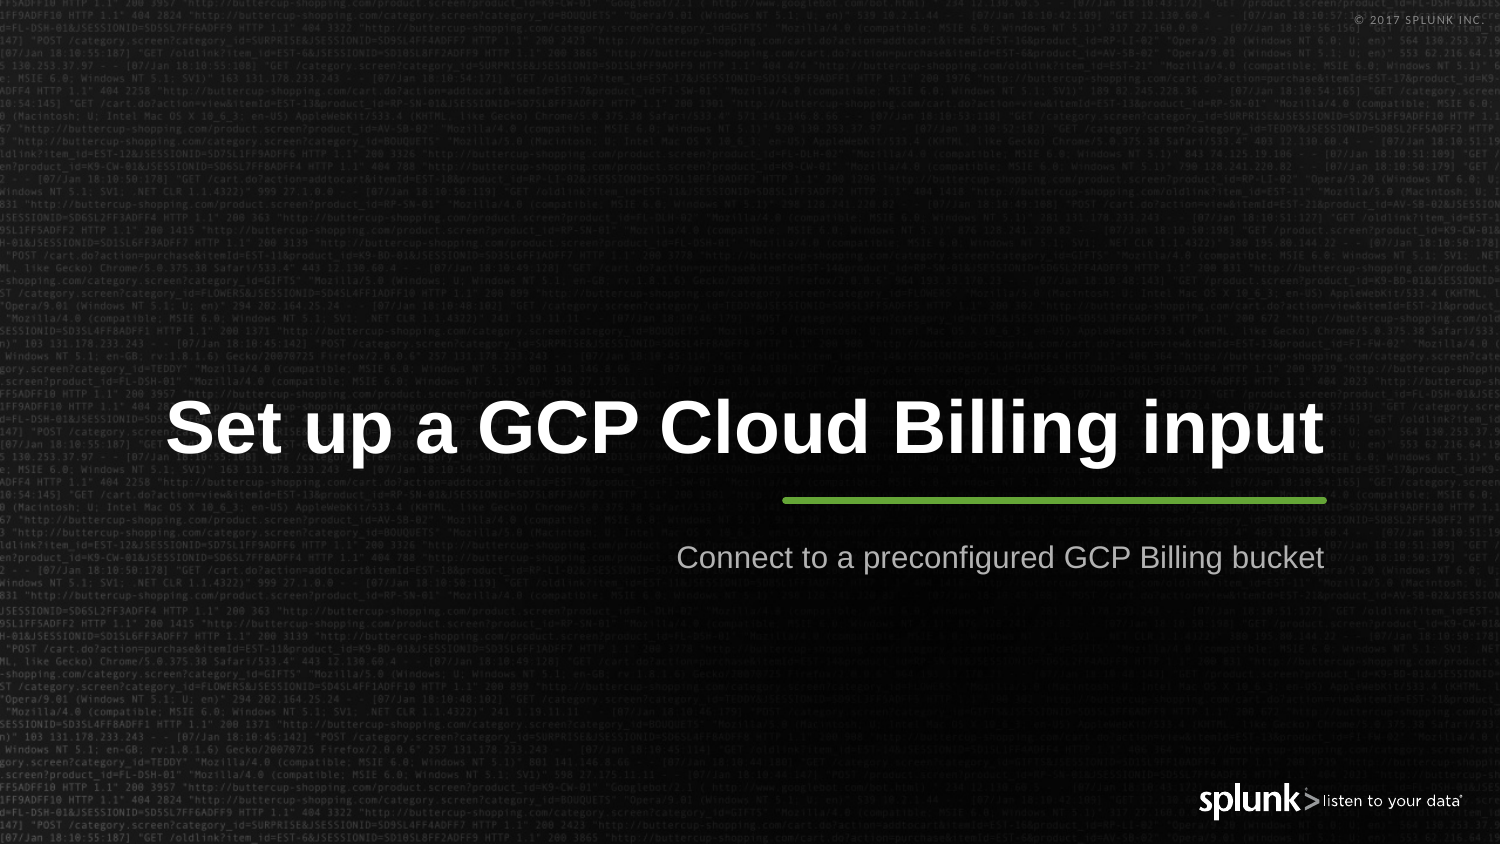

# Set up a GCP Cloud Billing input
Connect to a preconfigured GCP Billing bucket